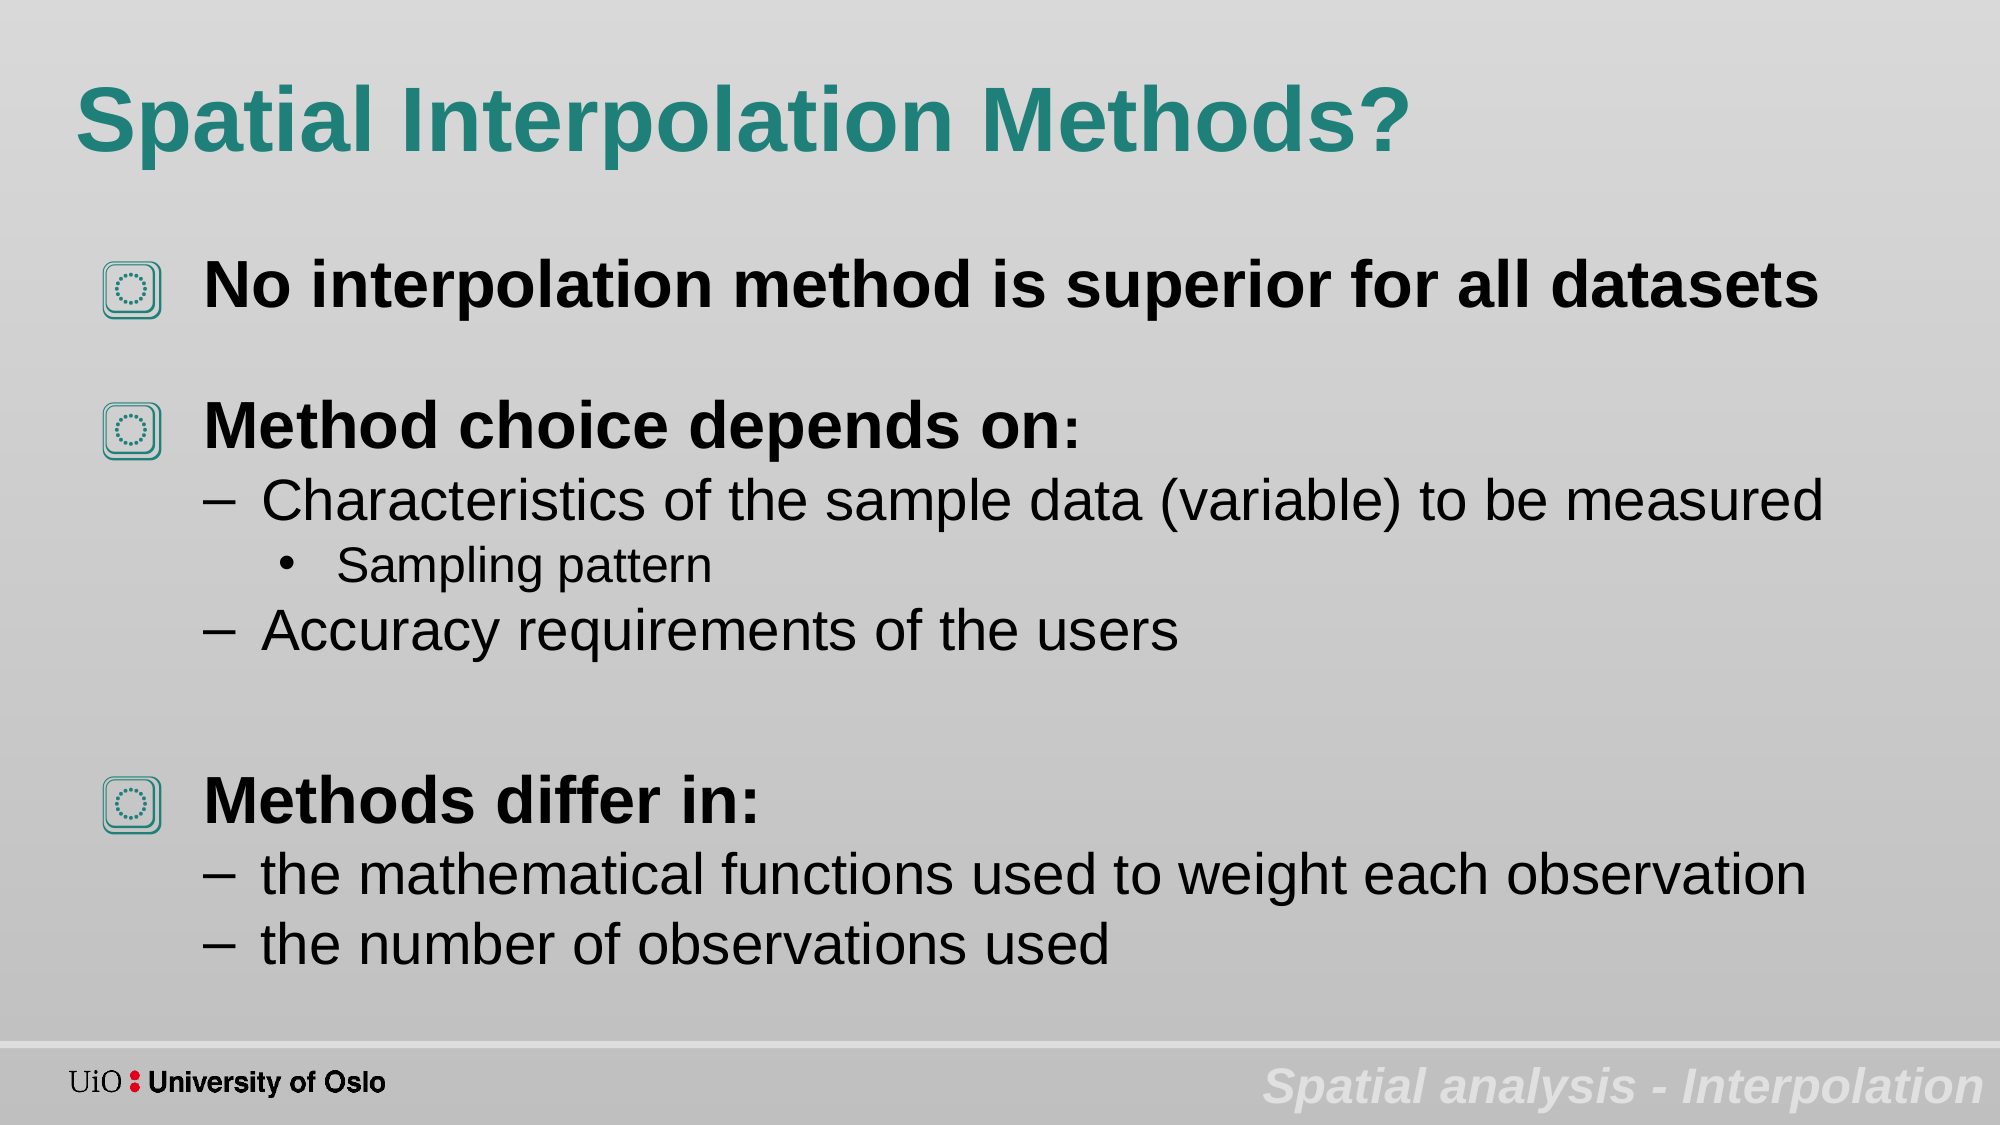

Spatial Interpolation Methods?
No interpolation method is superior for all datasets
Method choice depends on:
Characteristics of the sample data (variable) to be measured
Sampling pattern
Accuracy requirements of the users

Methods differ in:
the mathematical functions used to weight each observation
the number of observations used